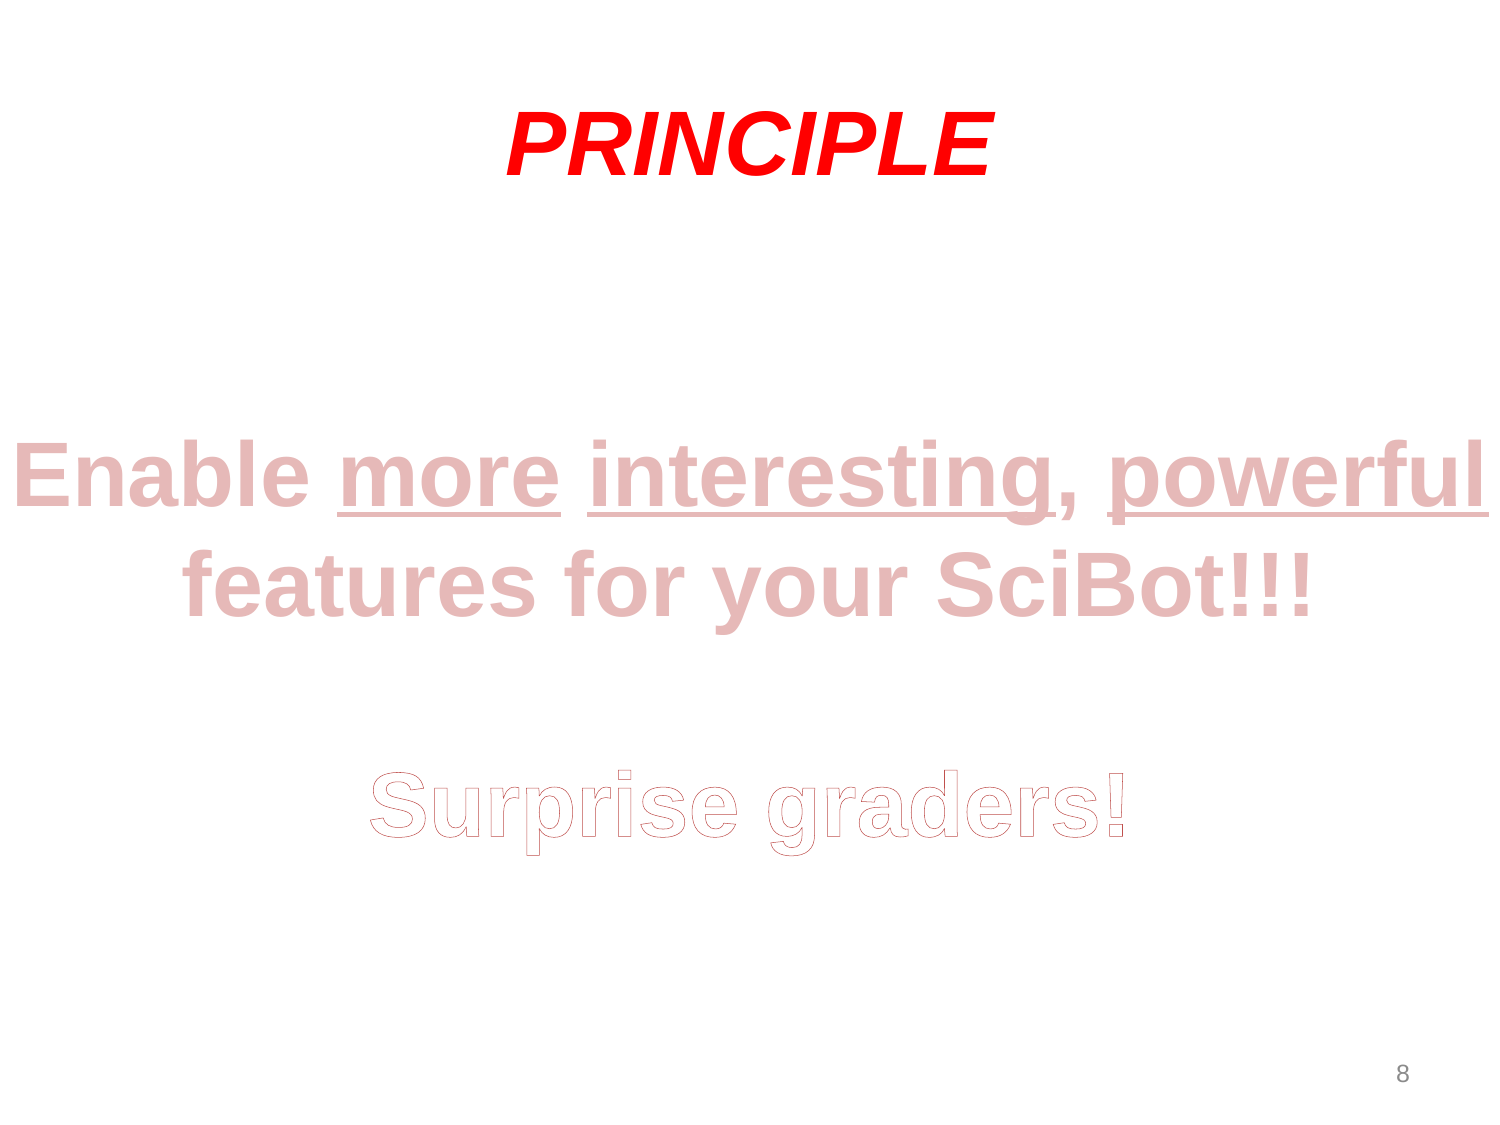

# PRINCIPLE
Enable more interesting, powerful
features for your SciBot!!!

Surprise graders!
8